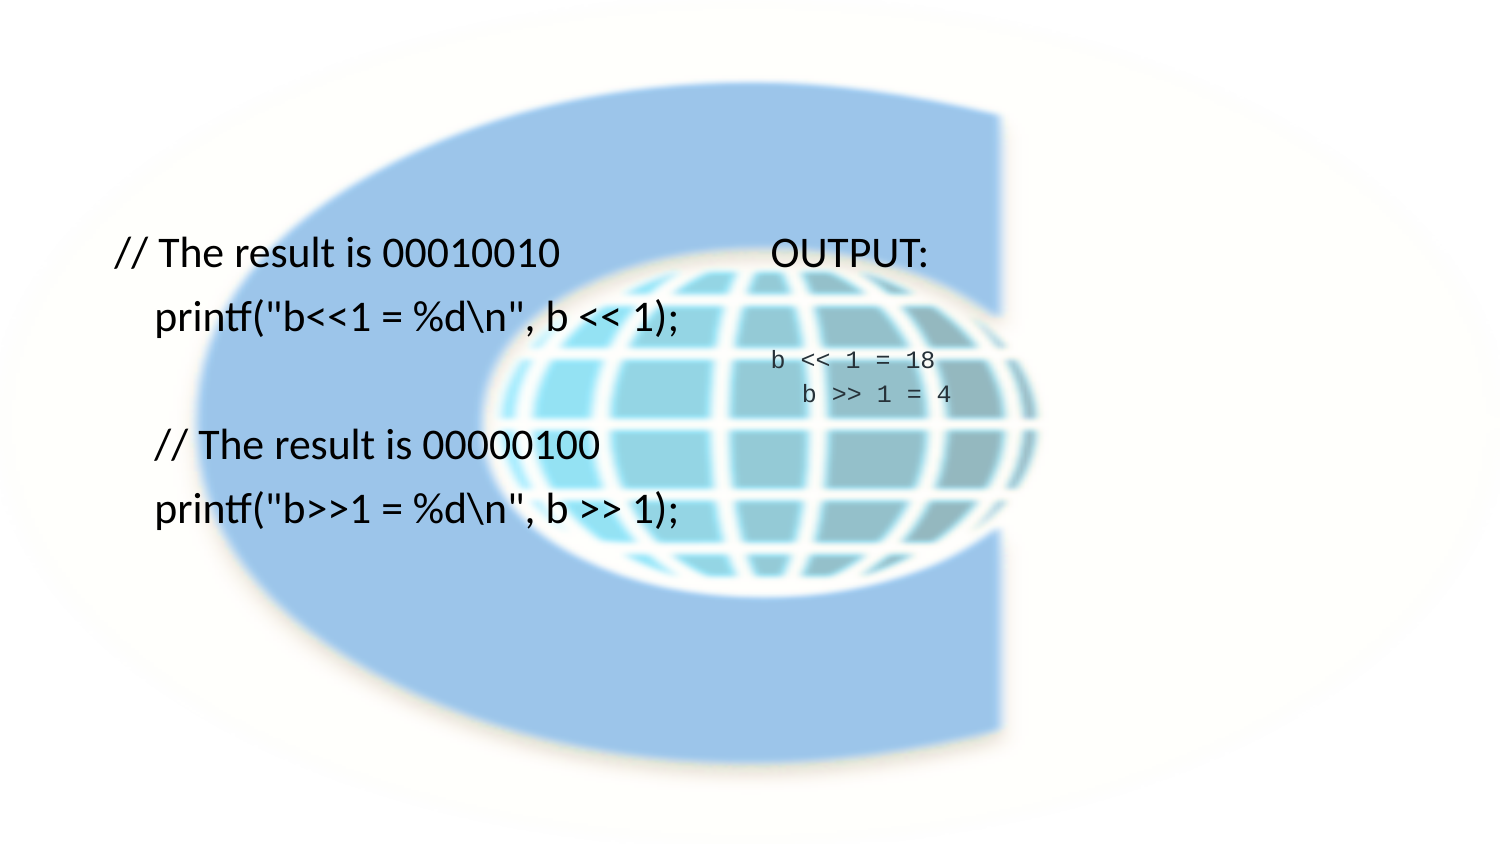

#
// The result is 00010010
    printf("b<<1 = %d\n", b << 1);

    // The result is 00000100
    printf("b>>1 = %d\n", b >> 1);

OUTPUT:
b << 1 = 18
b >> 1 = 4